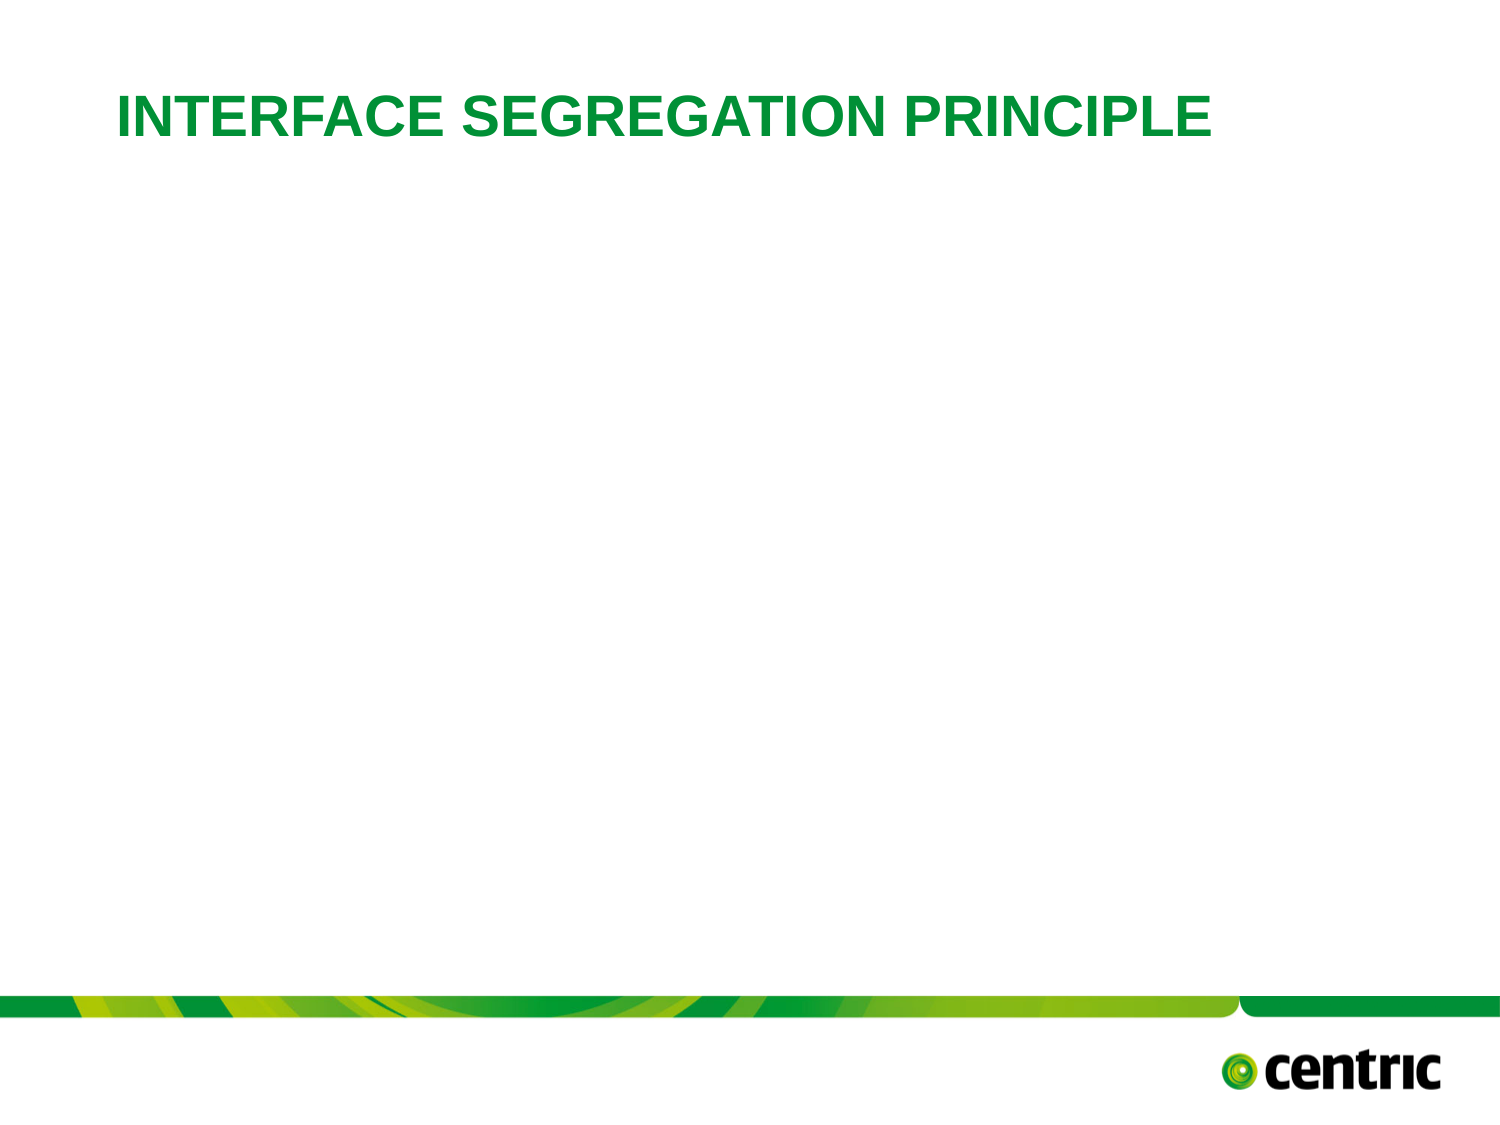

# Interface Segregation Principle

TITLE PRESENTATION
February 26, 2018